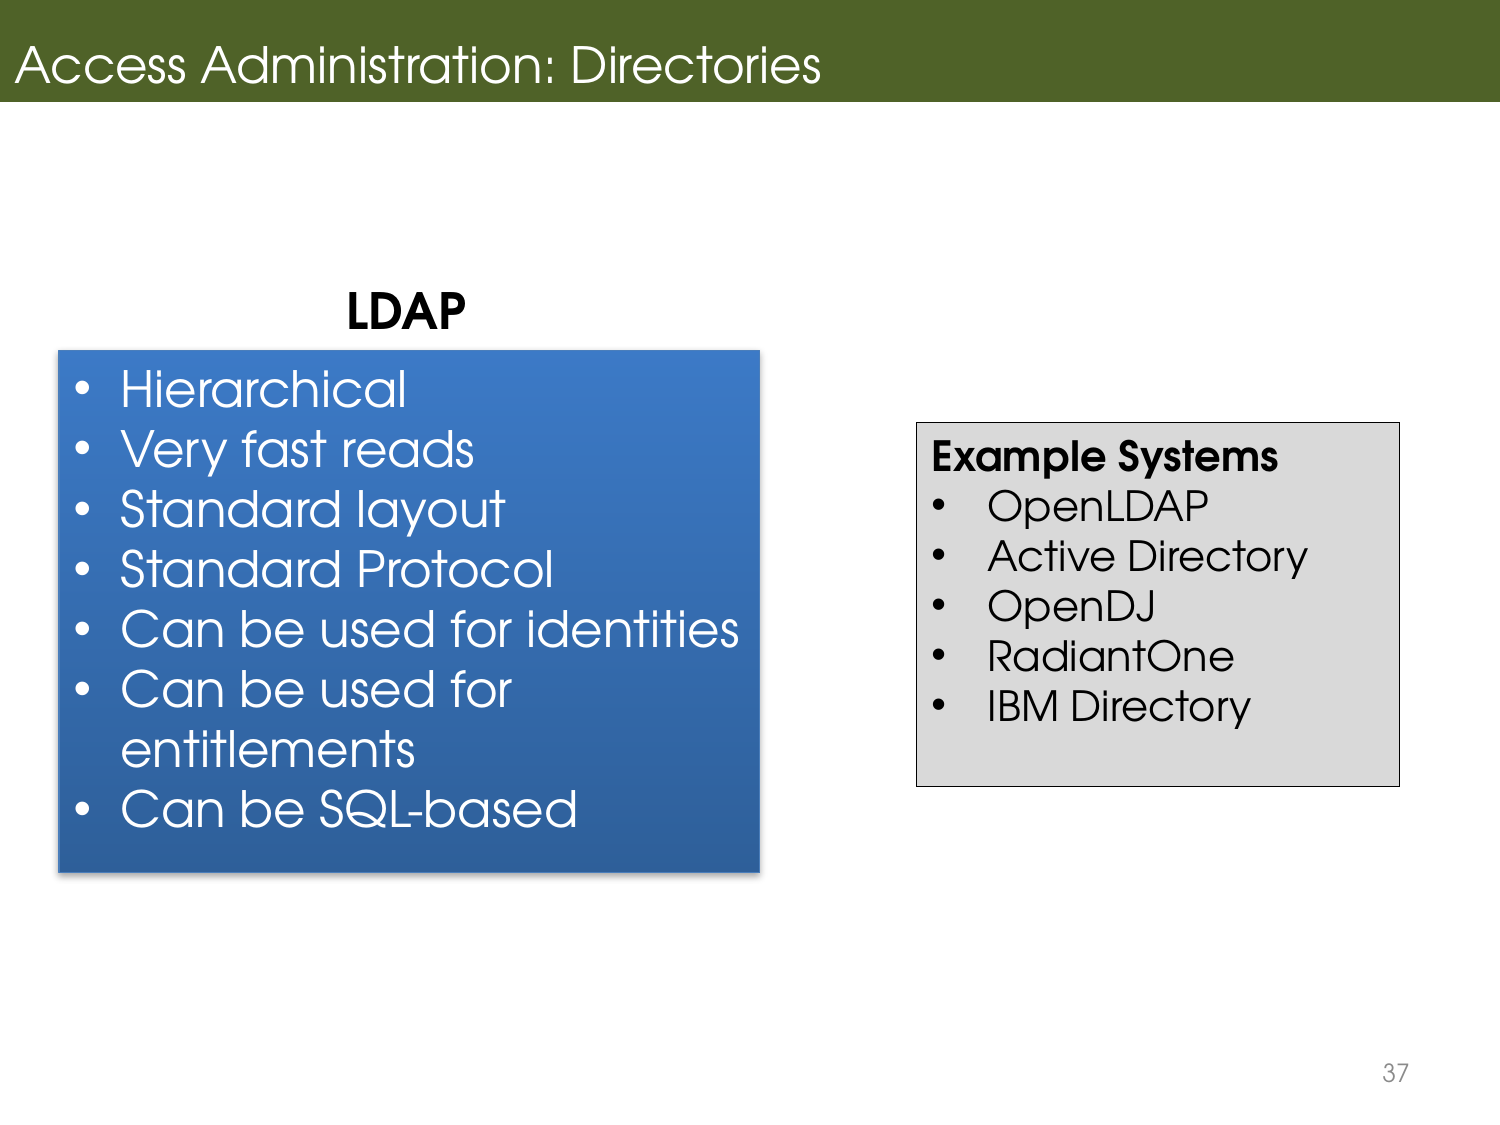

Access Administration: Directories
LDAP
Hierarchical
Very fast reads
Standard layout
Standard Protocol
Can be used for identities
Can be used for entitlements
Can be SQL-based

Example Systems
OpenLDAP
Active Directory
OpenDJ
RadiantOne
IBM Directory

37